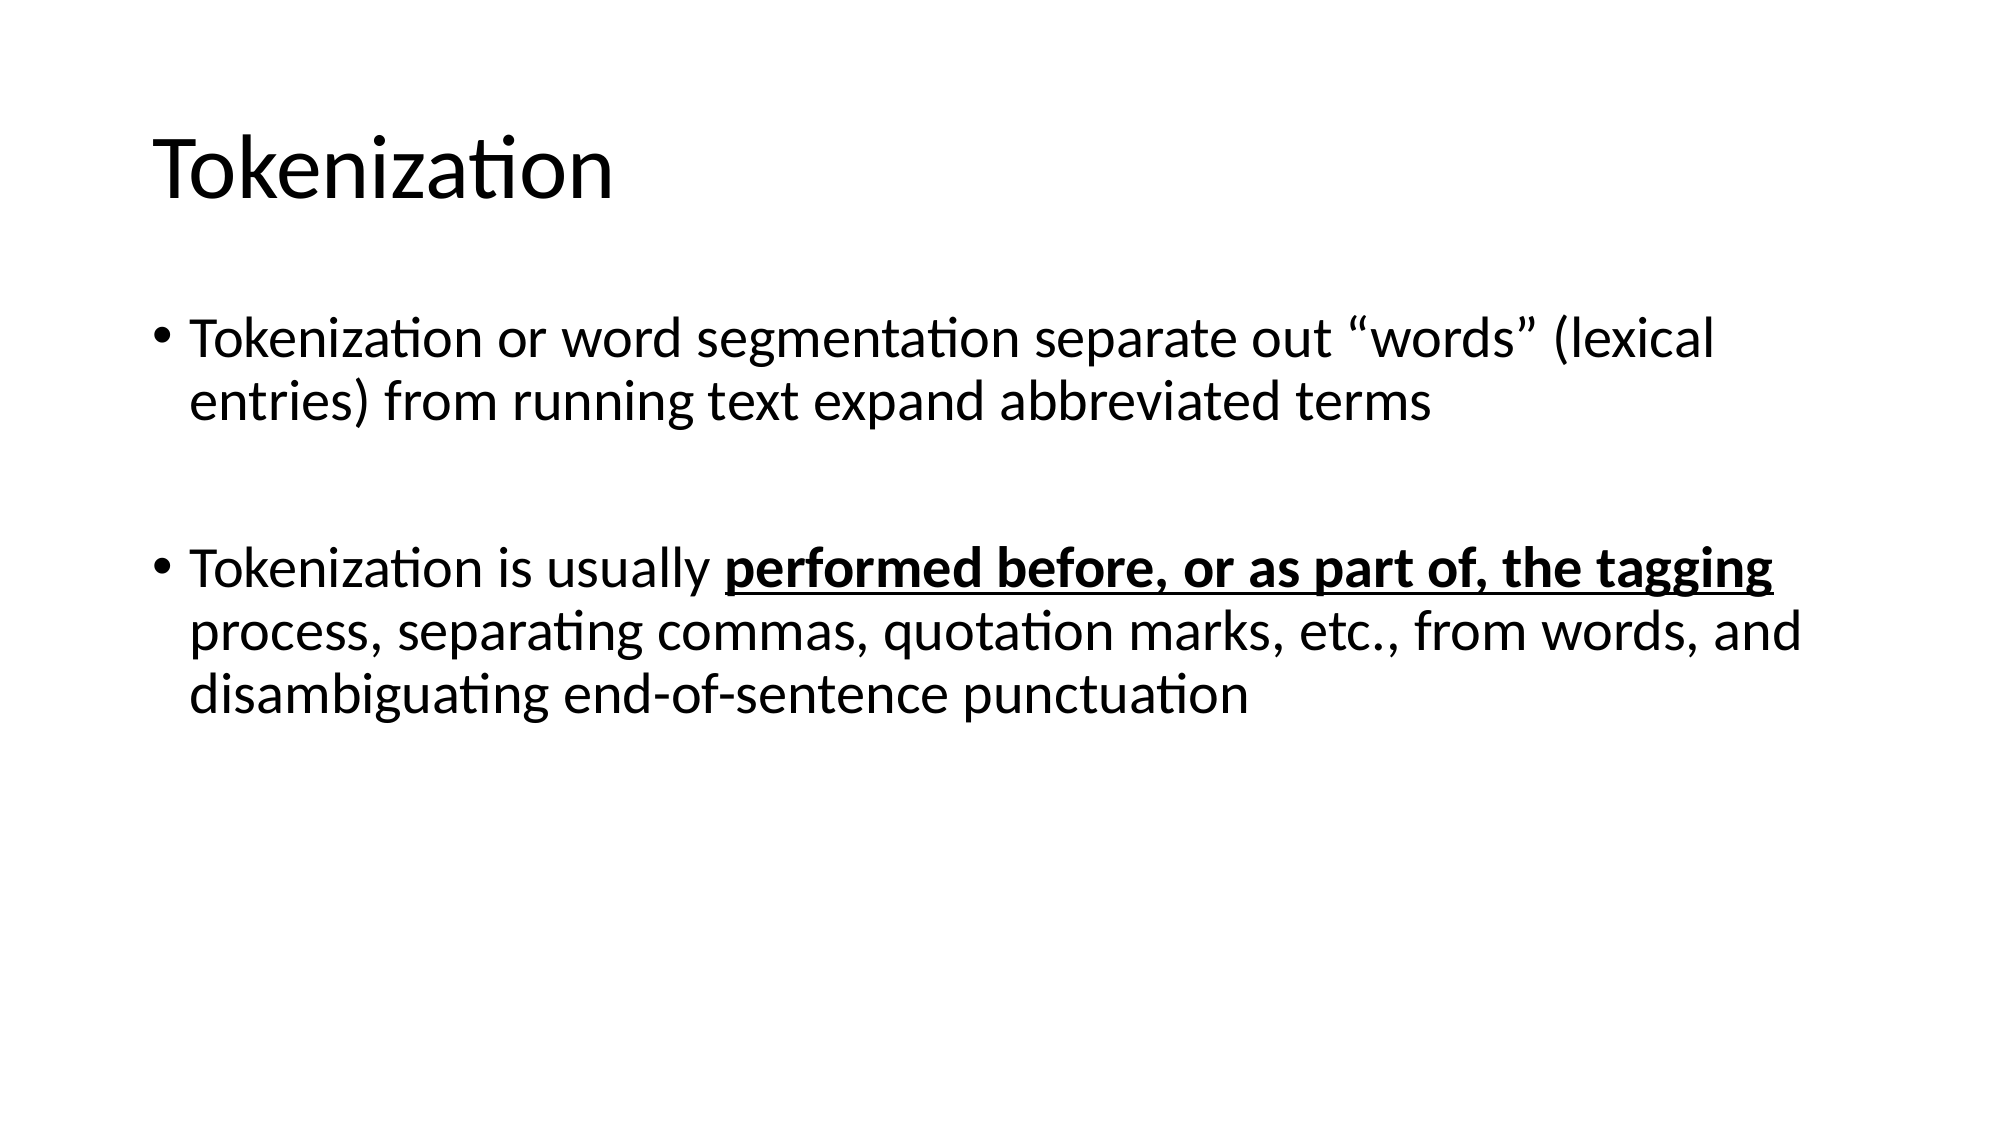

# Tokenization
Tokenization or word segmentation separate out “words” (lexical entries) from running text expand abbreviated terms

Tokenization is usually performed before, or as part of, the tagging process, separating commas, quotation marks, etc., from words, and disambiguating end-of-sentence punctuation